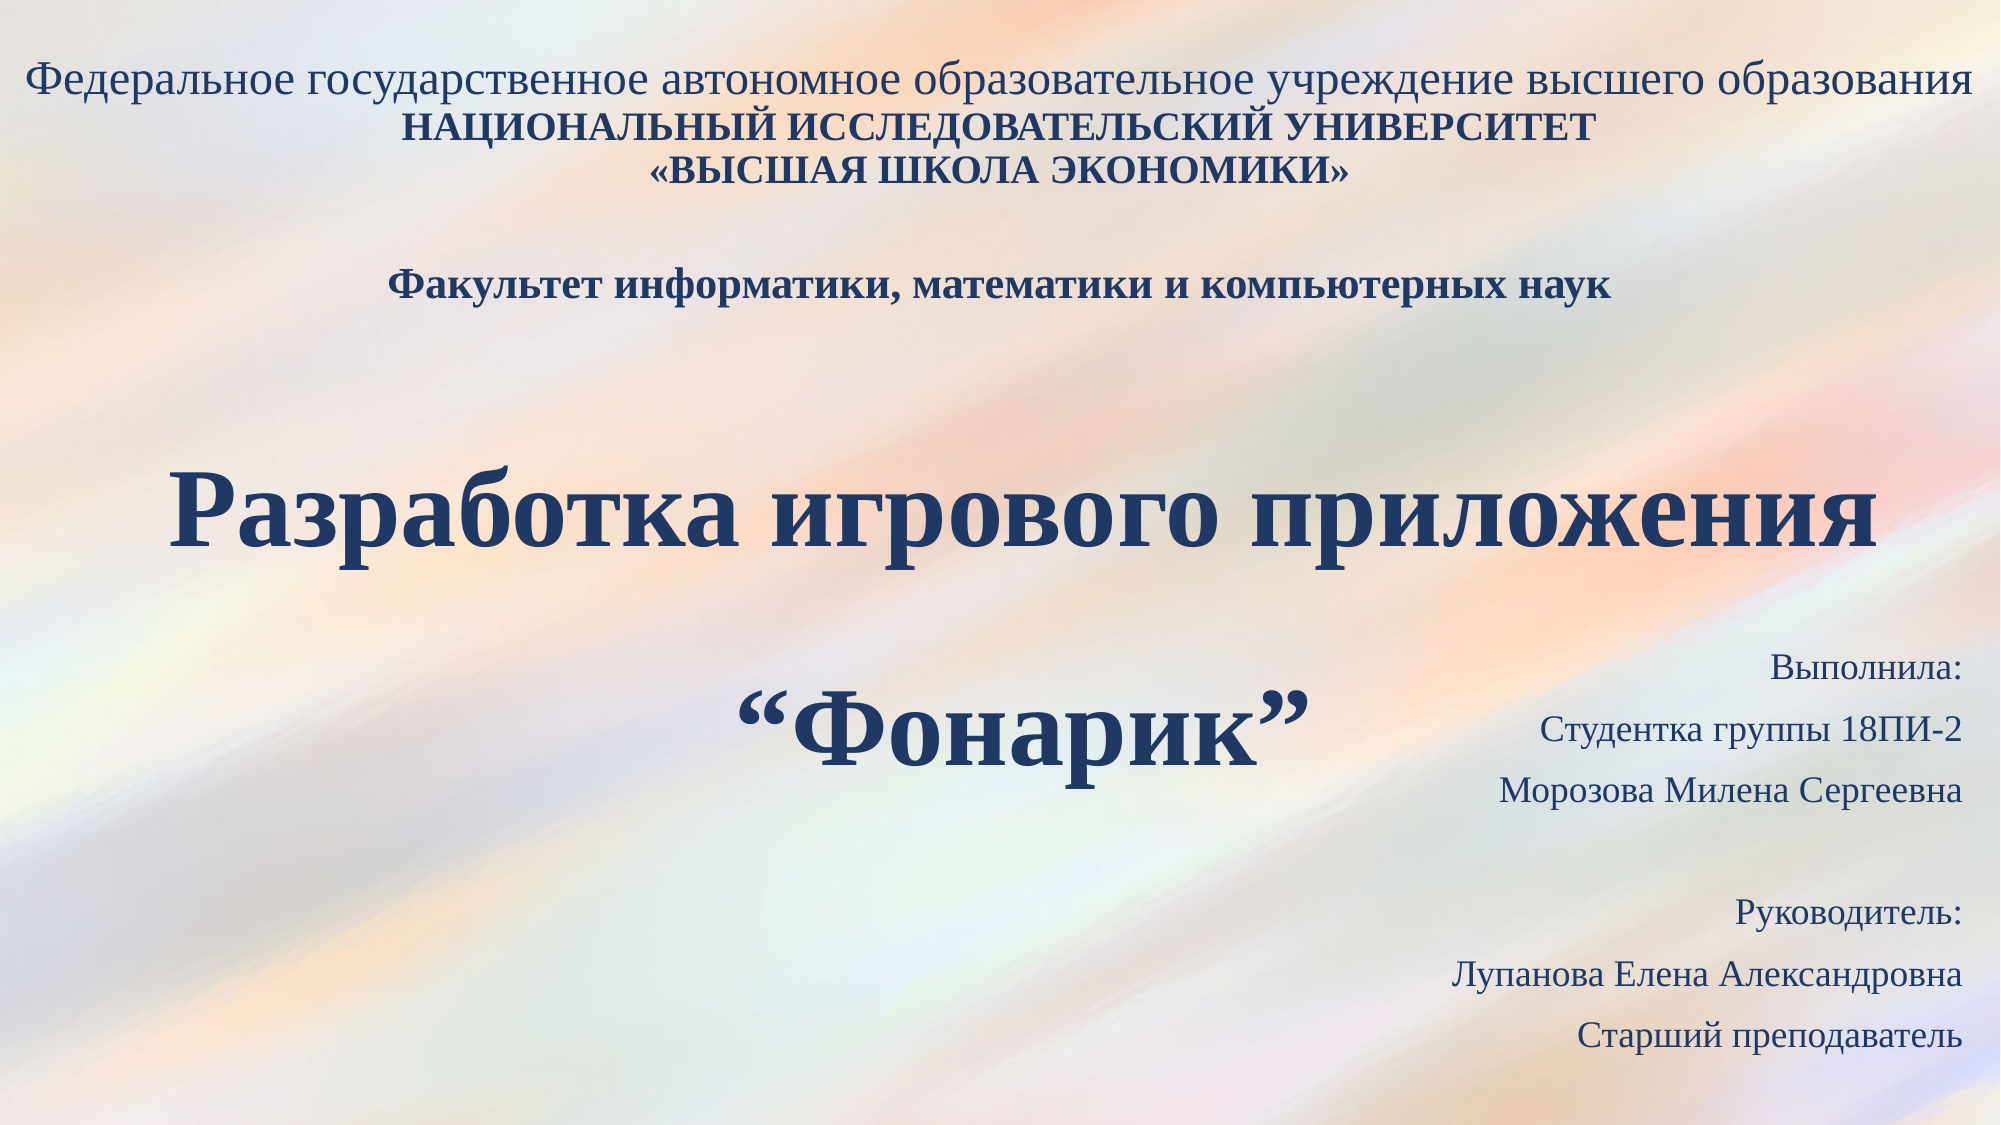

# Федеральное государственное автономное образовательное учреждение высшего образования НАЦИОНАЛЬНЫЙ ИССЛЕДОВАТЕЛЬСКИЙ УНИВЕРСИТЕТ «ВЫСШАЯ ШКОЛА ЭКОНОМИКИ» Факультет информатики, математики и компьютерных наук
 Разработка игрового приложения
“Фонарик”

Выполнила:
Студентка группы 18ПИ-2
Морозова Милена Сергеевна

Руководитель:
Лупанова Елена Александровна
Старший преподаватель